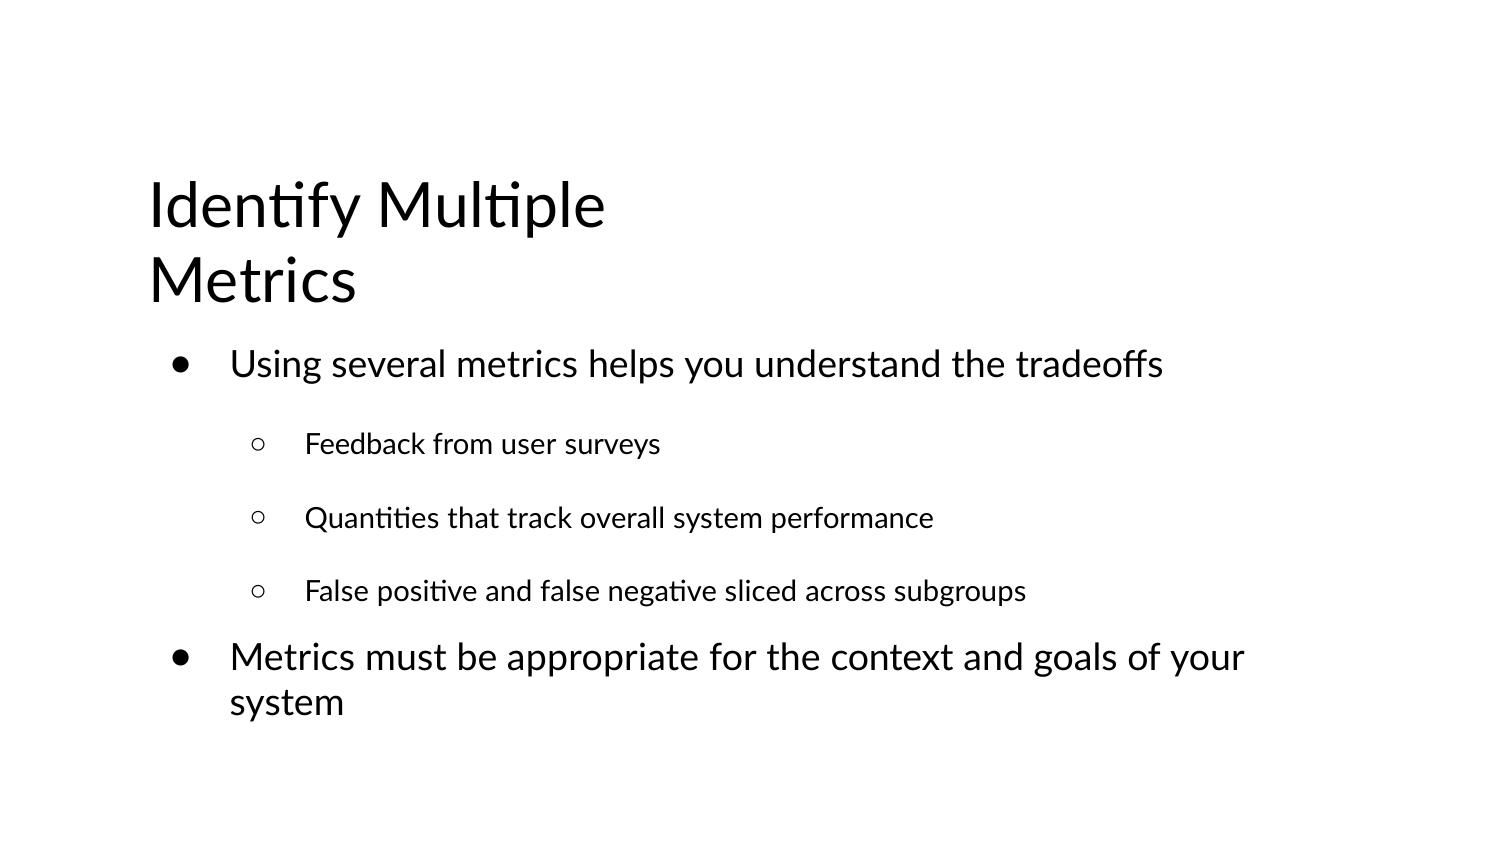

Identify Multiple Metrics
Using several metrics helps you understand the tradeoffs

Feedback from user surveys

Quantities that track overall system performance

False positive and false negative sliced across subgroups
Metrics must be appropriate for the context and goals of your system